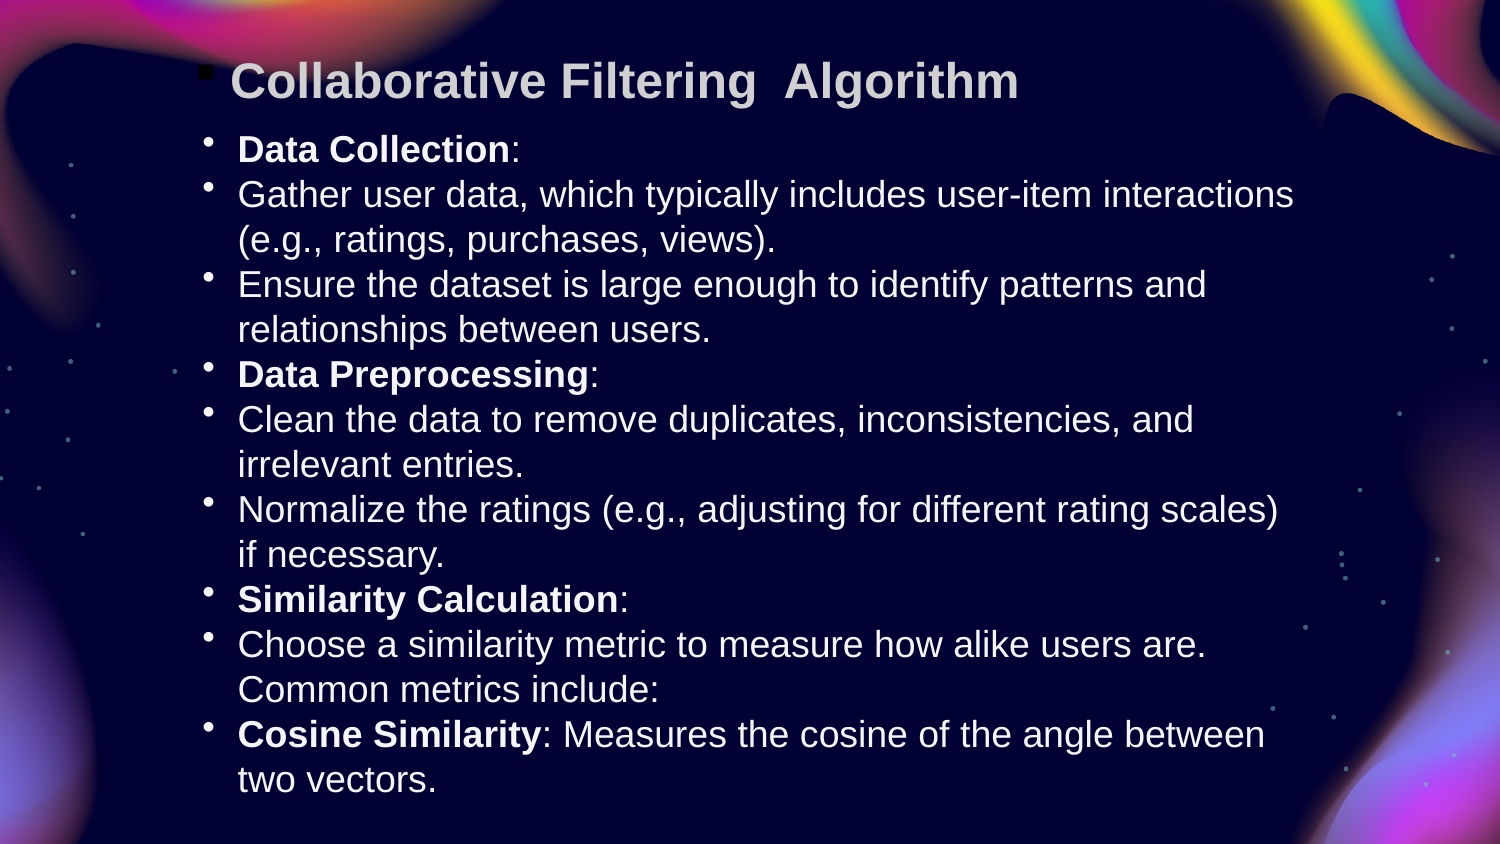

20
Collaborative Filtering  Algorithm
Data Collection:
Gather user data, which typically includes user-item interactions (e.g., ratings, purchases, views).
Ensure the dataset is large enough to identify patterns and relationships between users.
Data Preprocessing:
Clean the data to remove duplicates, inconsistencies, and irrelevant entries.
Normalize the ratings (e.g., adjusting for different rating scales) if necessary.
Similarity Calculation:
Choose a similarity metric to measure how alike users are. Common metrics include:
Cosine Similarity: Measures the cosine of the angle between two vectors.